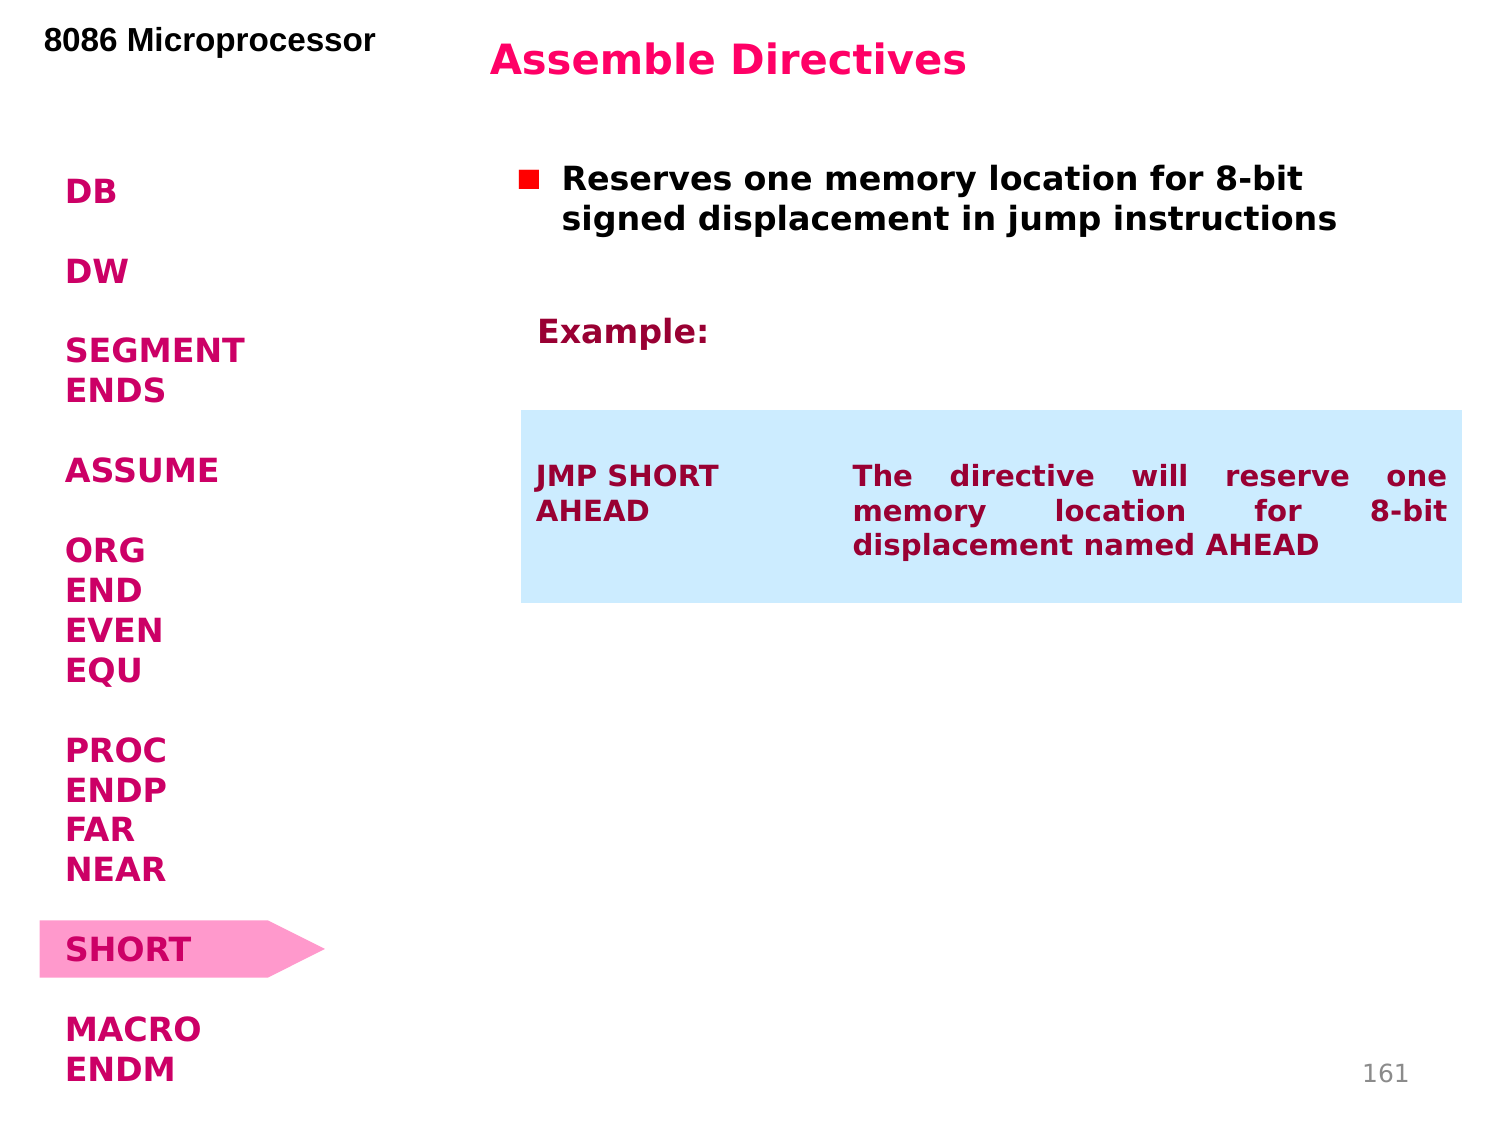

8086 Microprocessor
Assemble Directives
Reserves one memory location for 8-bit signed displacement in jump instructions
DB

DW

SEGMENT
ENDS

ASSUME

ORG
END
EVEN
EQU

PROC
ENDP
FAR
NEAR

SHORT

MACRO
ENDM
Example:
| JMP SHORT AHEAD | The directive will reserve one memory location for 8-bit displacement named AHEAD |
| --- | --- |

161